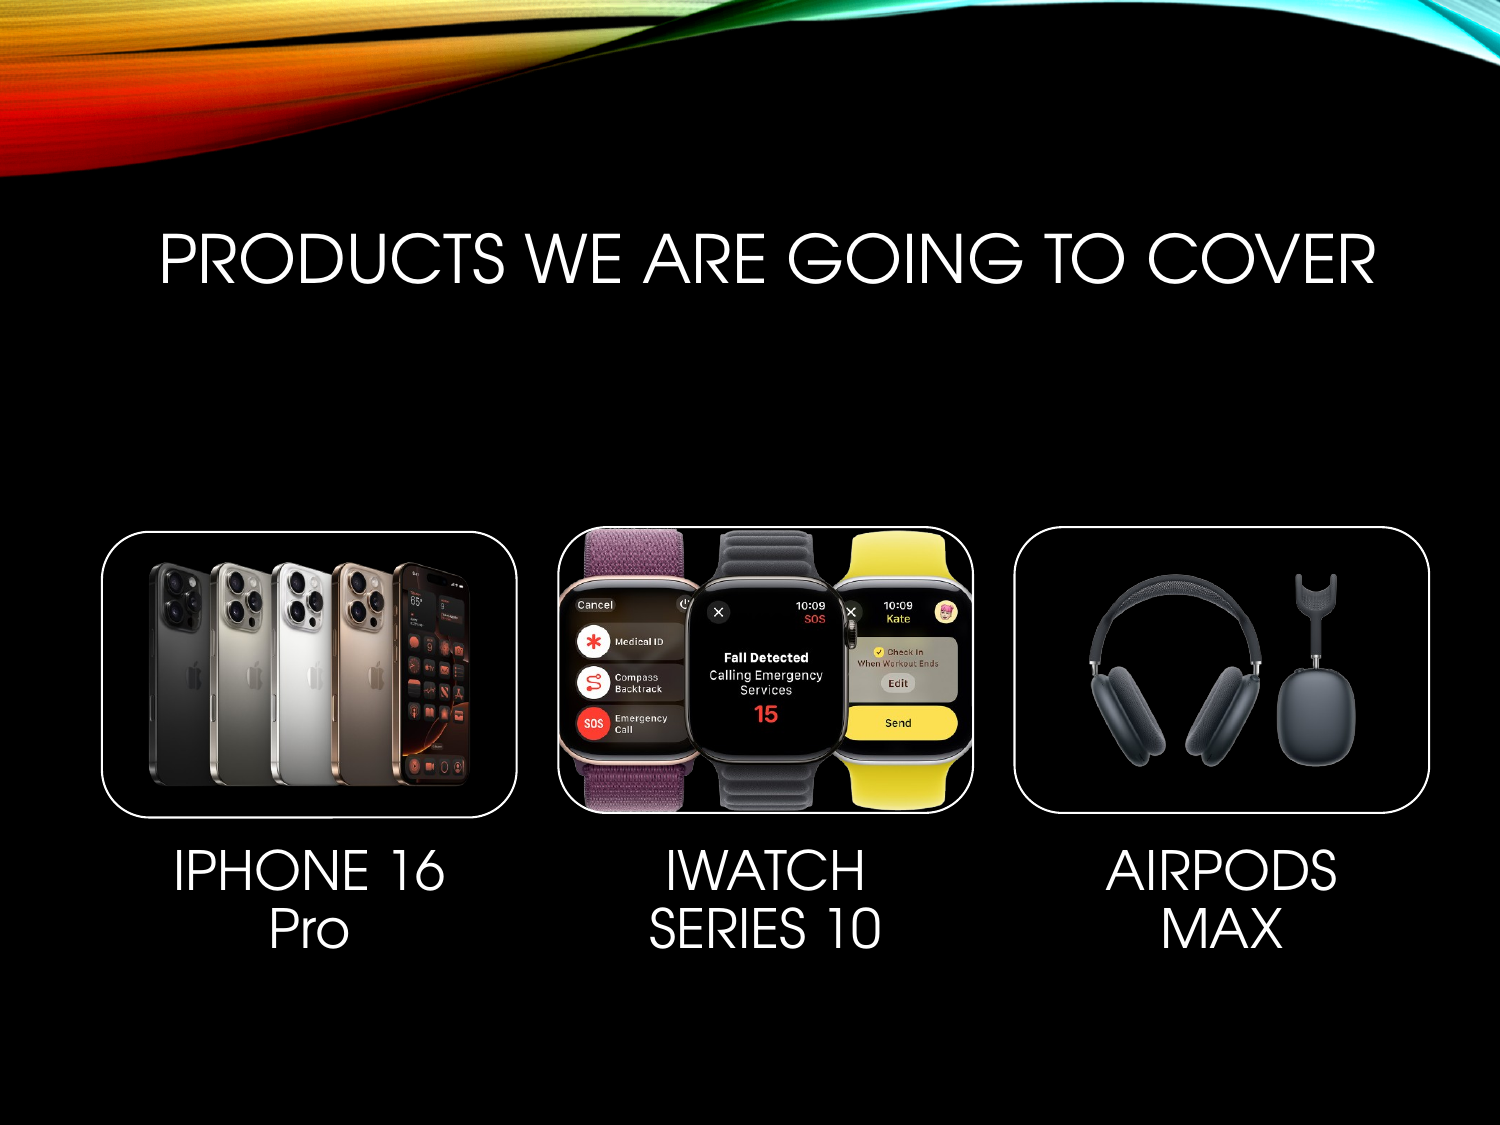

# Products We are going to cover
IPHONE 16 Pro
IWATCH SERIES 10
AIRPODS MAX